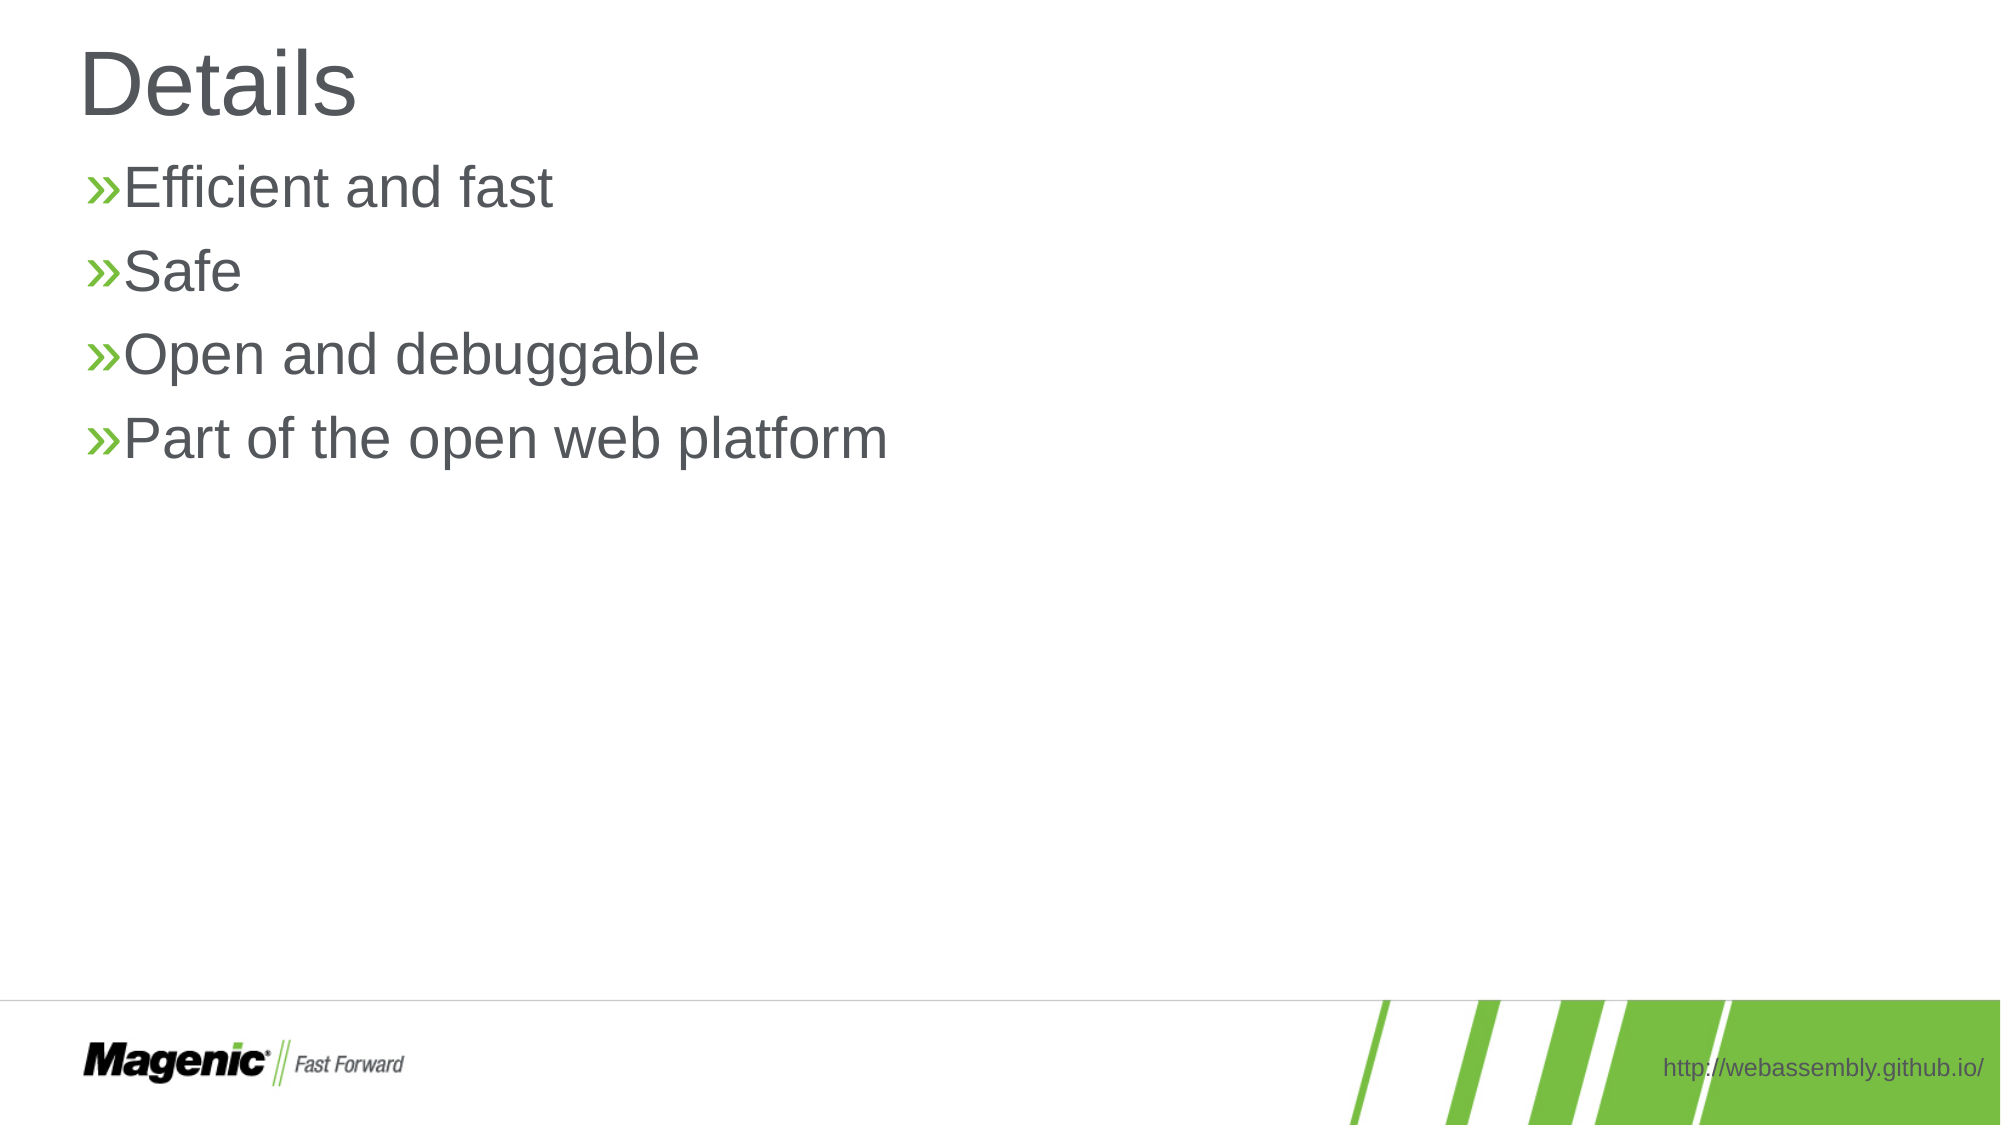

# Details
Efficient and fast
Safe
Open and debuggable
Part of the open web platform

http://webassembly.github.io/